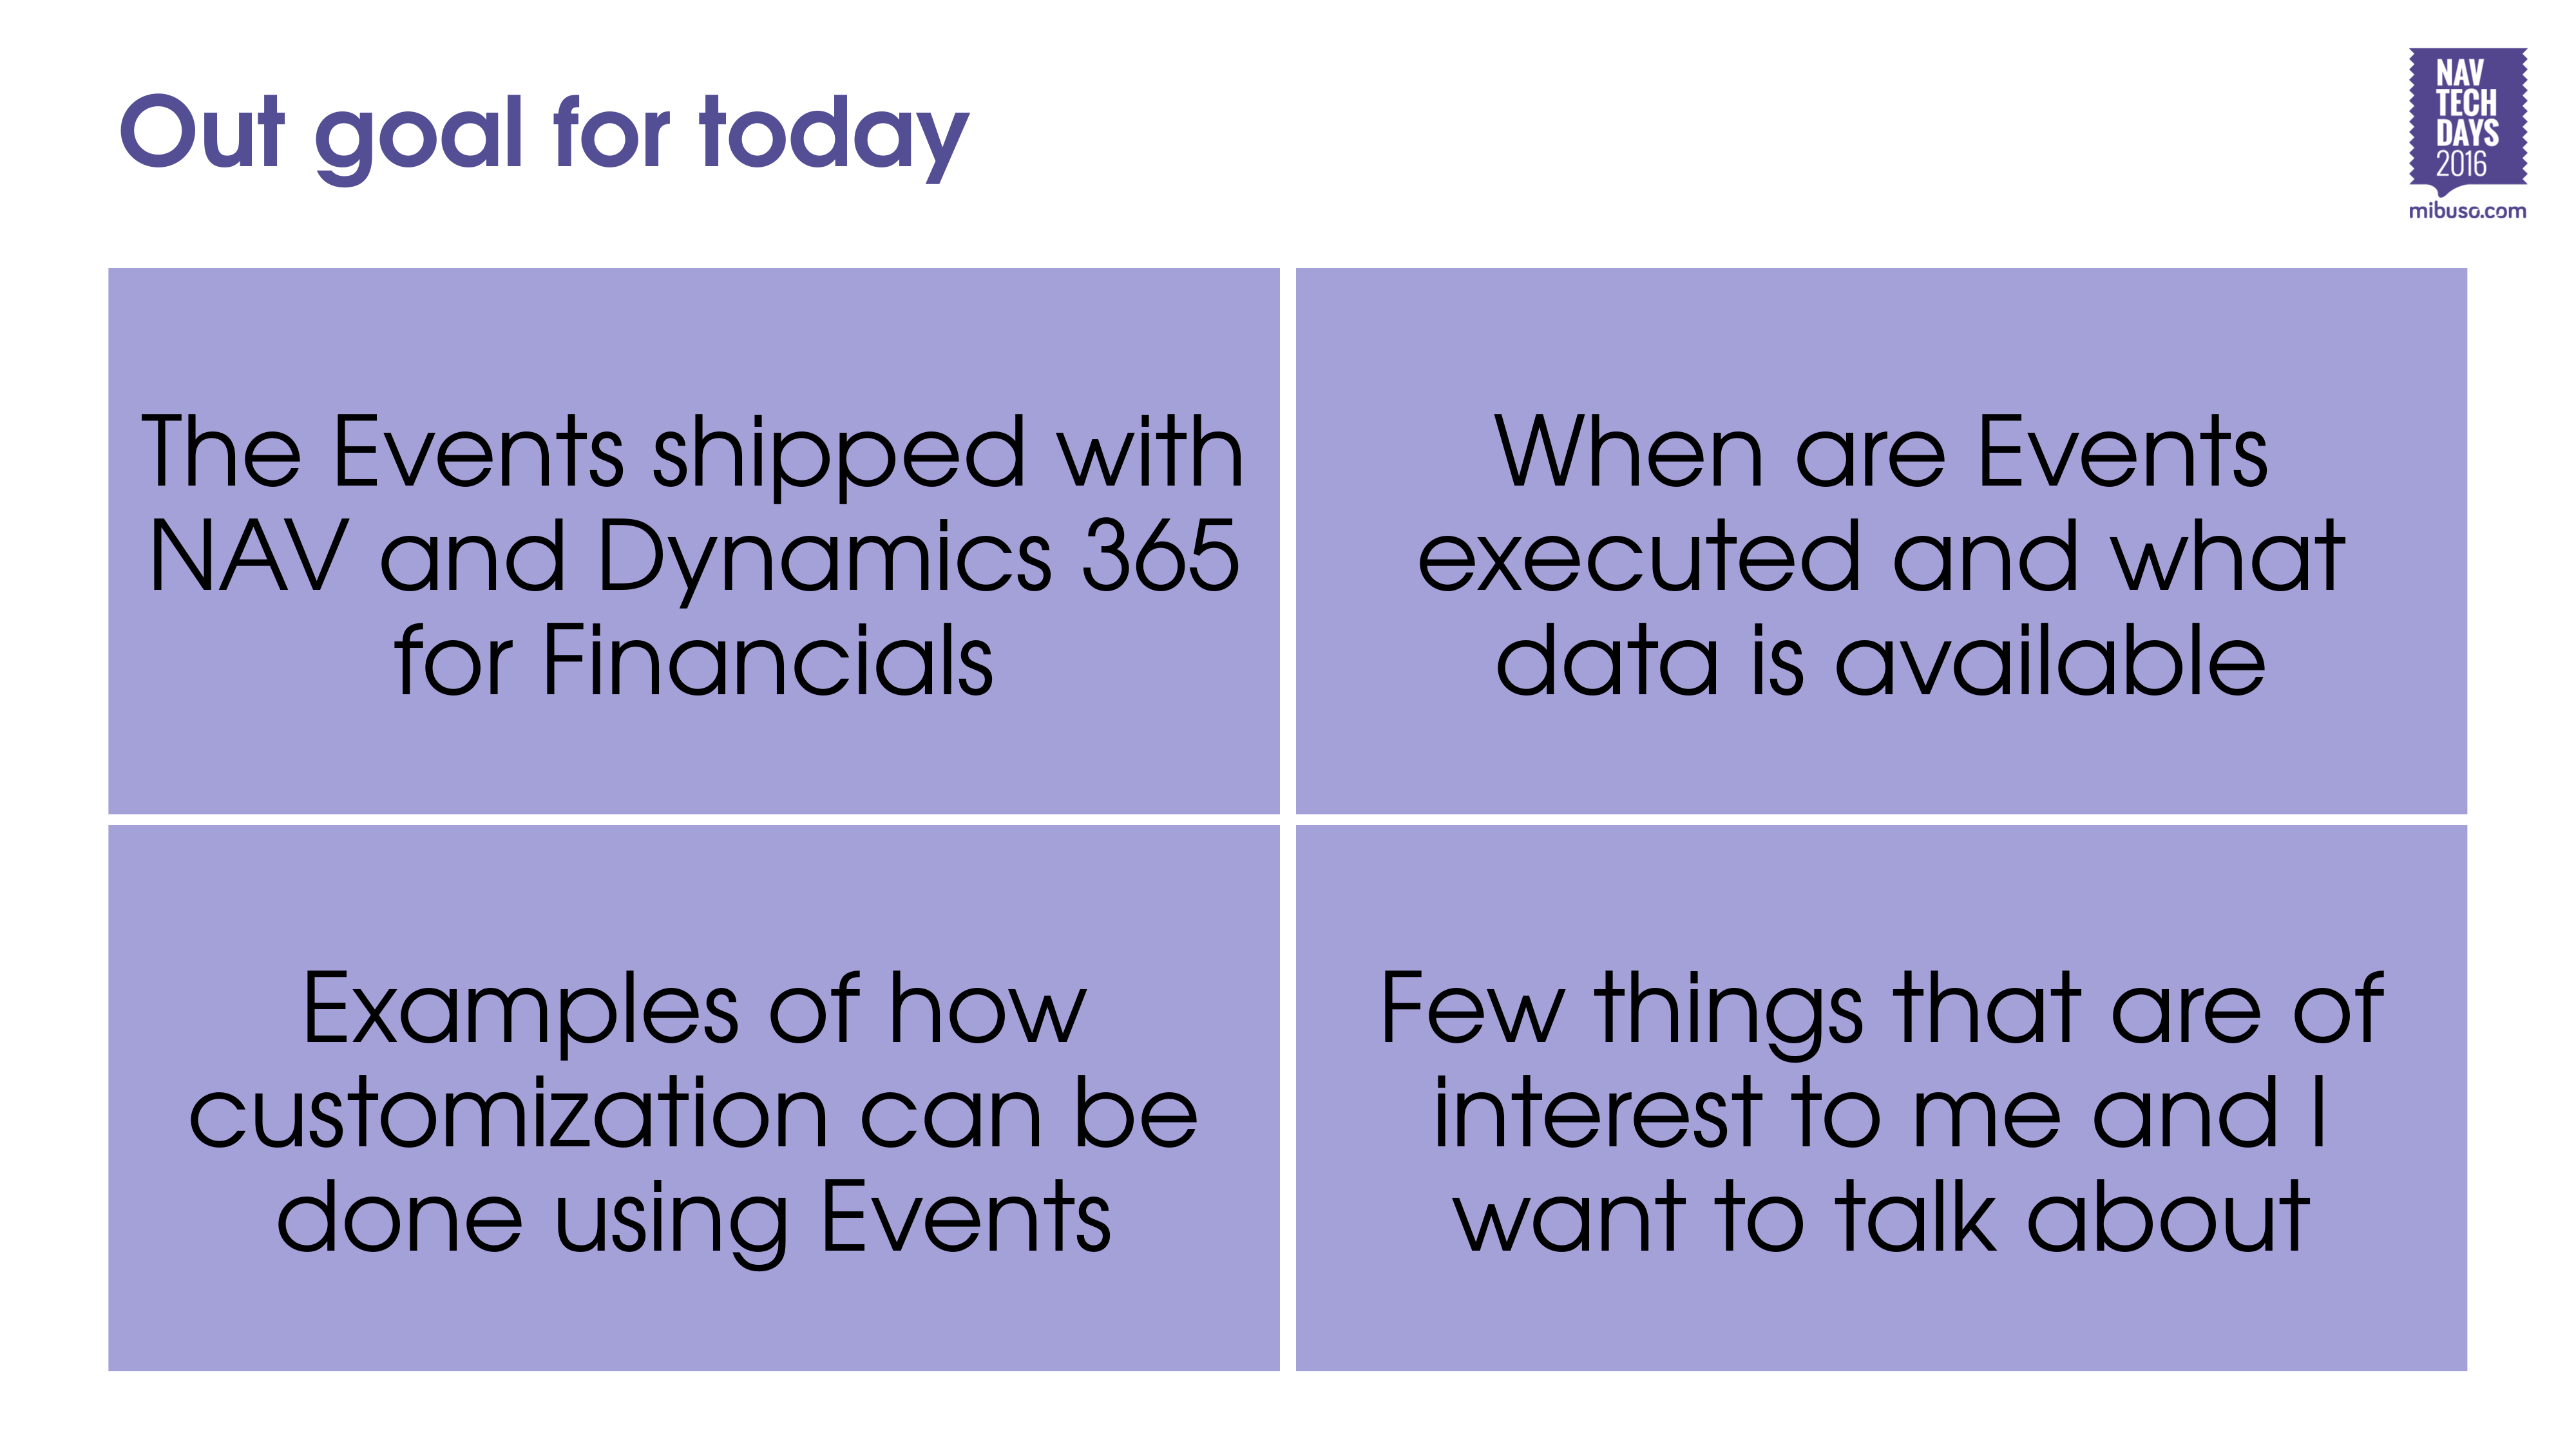

# Out goal for today

The Events shipped with NAV and Dynamics 365 for Financials

When are Events executed and what data is available

Examples of how customization can be done using Events

Few things that are of interest to me and I want to talk about